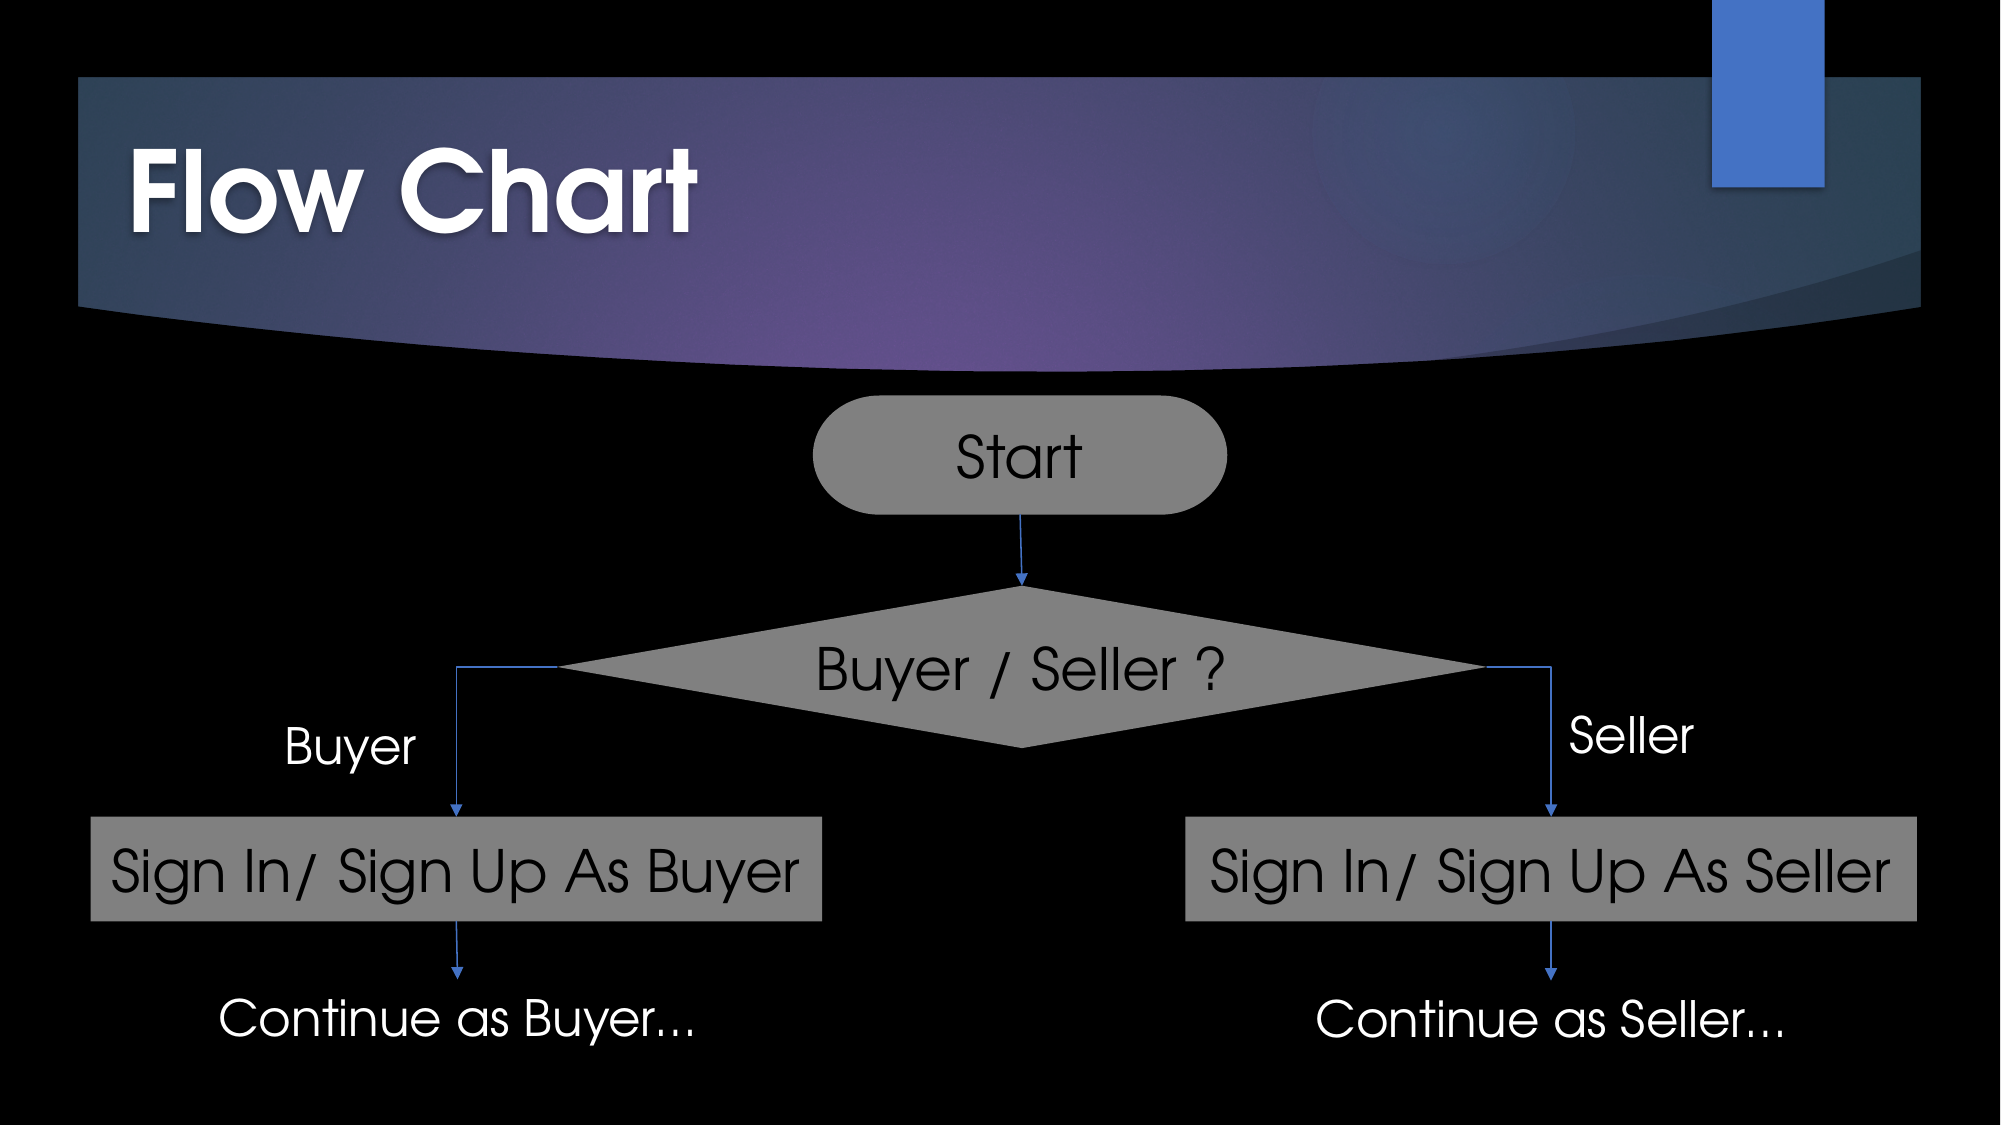

# Flow Chart
Start
Buyer / Seller ?
Seller
Buyer
Sign In/ Sign Up As Buyer
Sign In/ Sign Up As Seller
Continue as Buyer…
Continue as Seller…